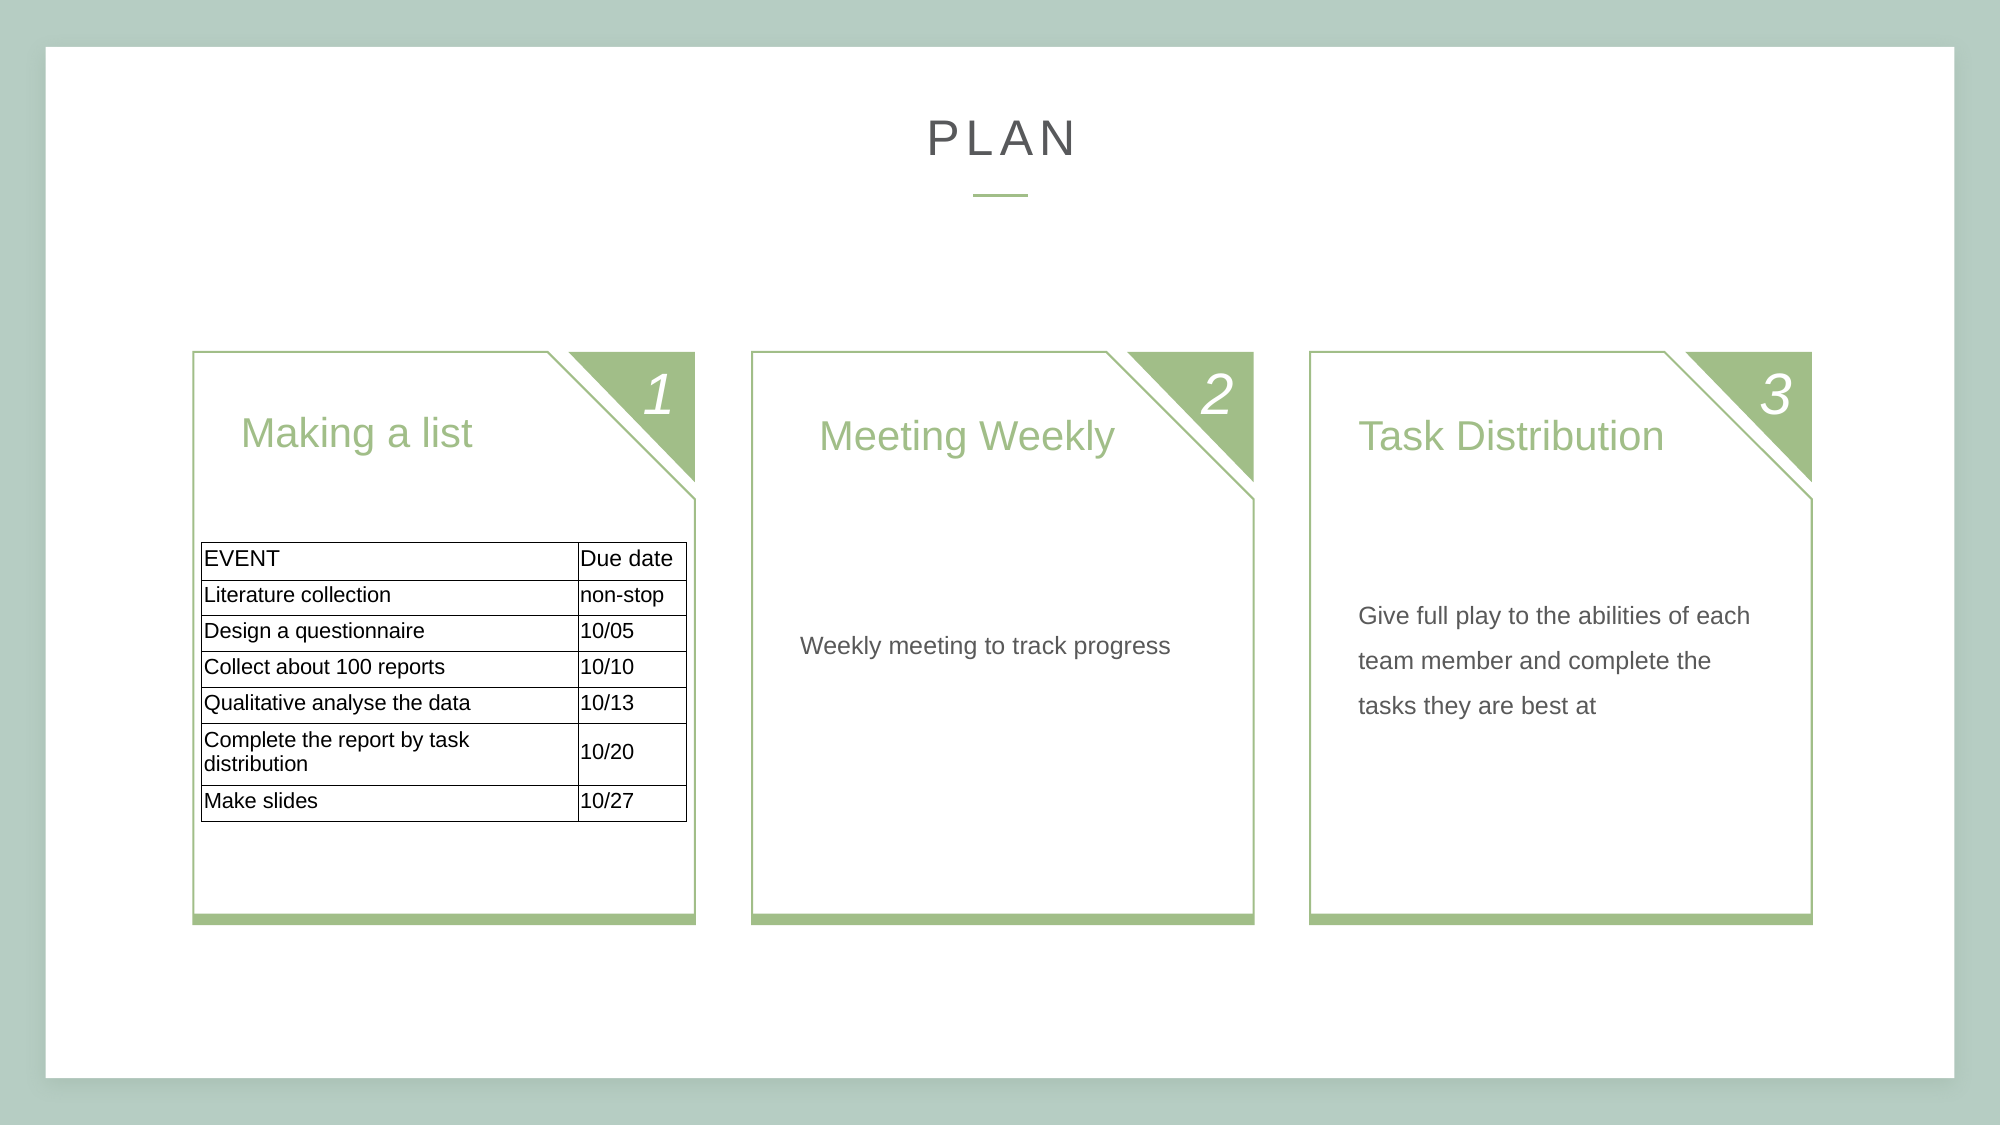

PLAN

1

2

3

Making a list
Meeting Weekly
Task Distribution
| EVENT | Due date |
| --- | --- |
| Literature collection | non-stop |
| Design a questionnaire | 10/05 |
| Collect about 100 reports | 10/10 |
| Qualitative analyse the data | 10/13 |
| Complete the report by task distribution | 10/20 |
| Make slides | 10/27 |
Give full play to the abilities of each team member and complete the tasks they are best at
Weekly meeting to track progress